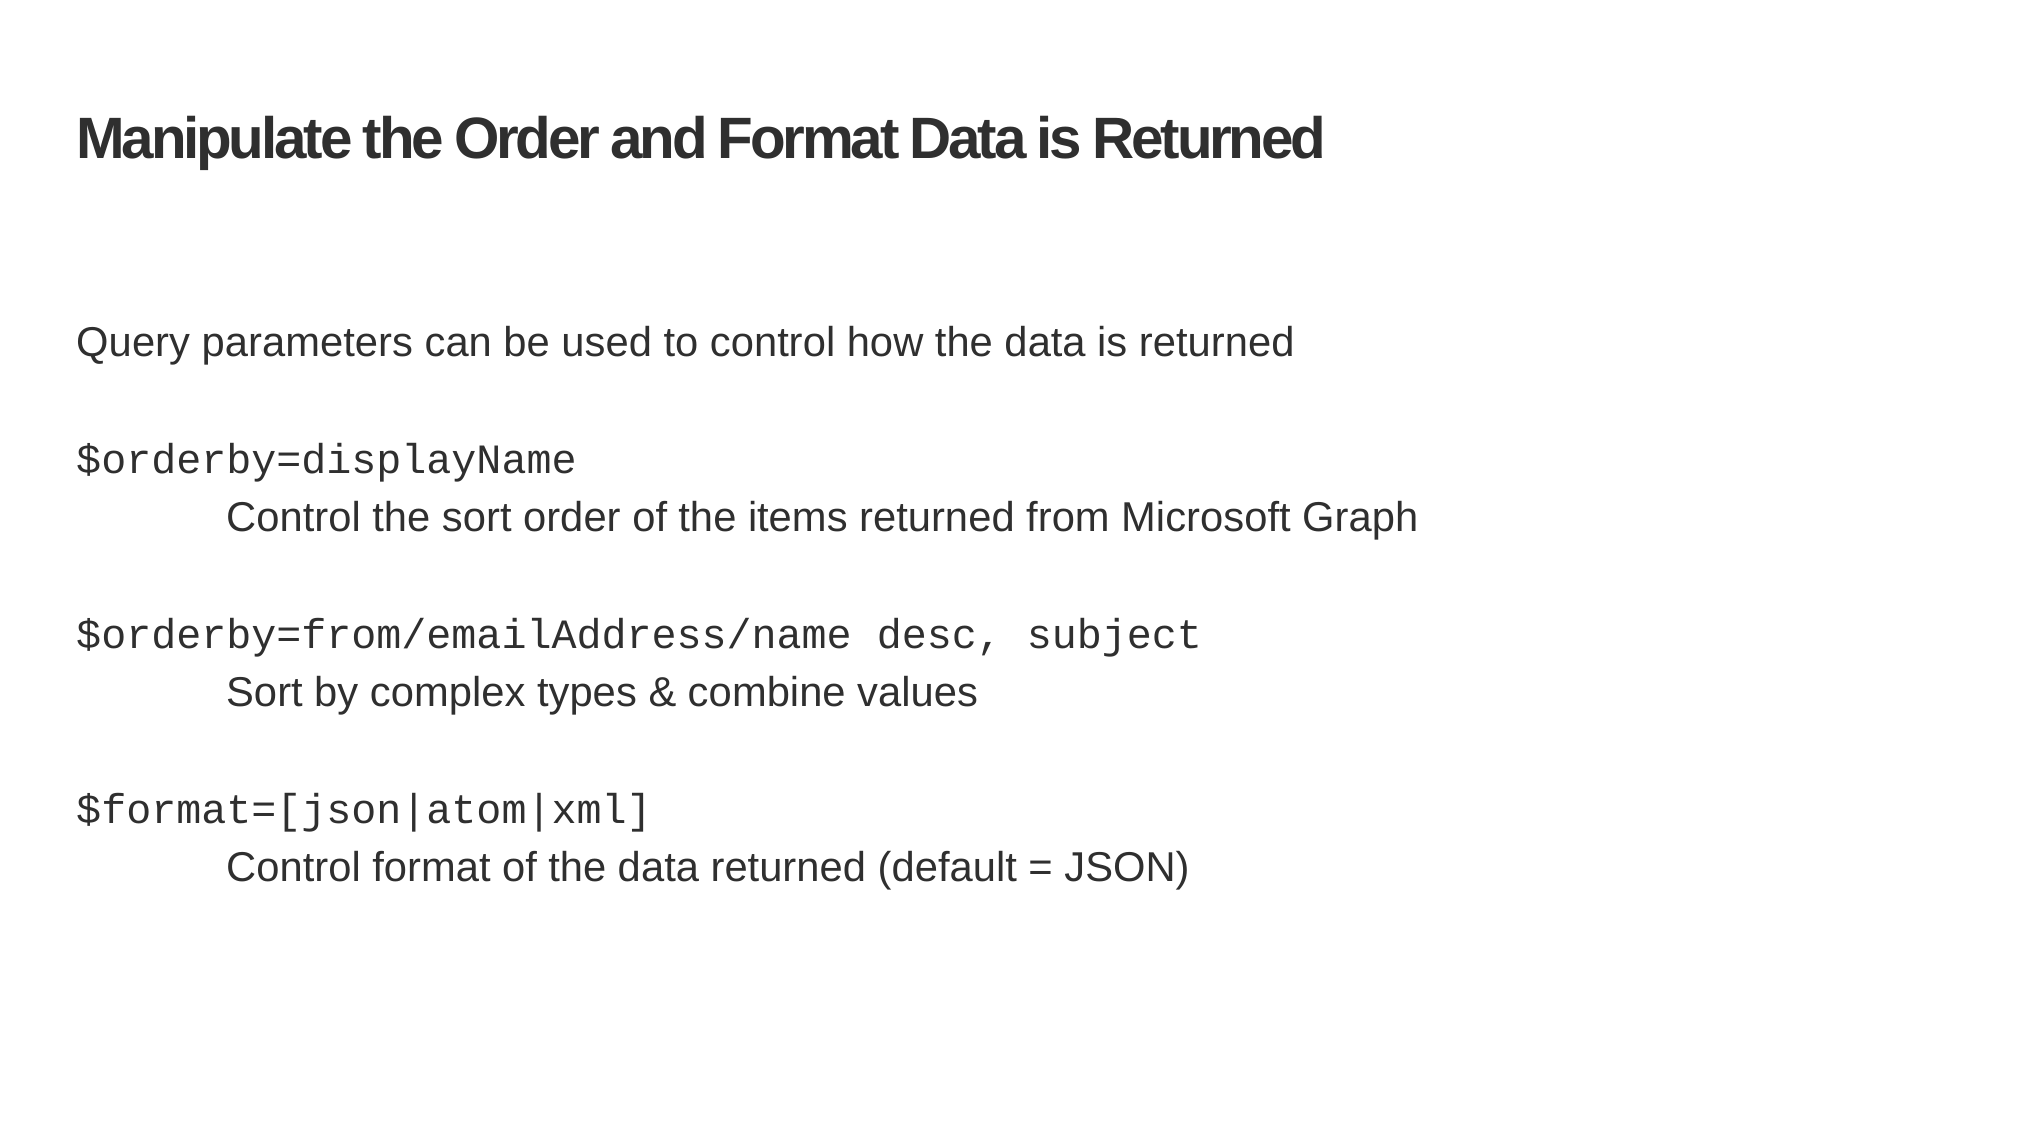

# Manipulate the Order and Format Data is Returned
Query parameters can be used to control how the data is returned

$orderby=displayName
	Control the sort order of the items returned from Microsoft Graph

$orderby=from/emailAddress/name desc, subject
	Sort by complex types & combine values

$format=[json|atom|xml]
	Control format of the data returned (default = JSON)